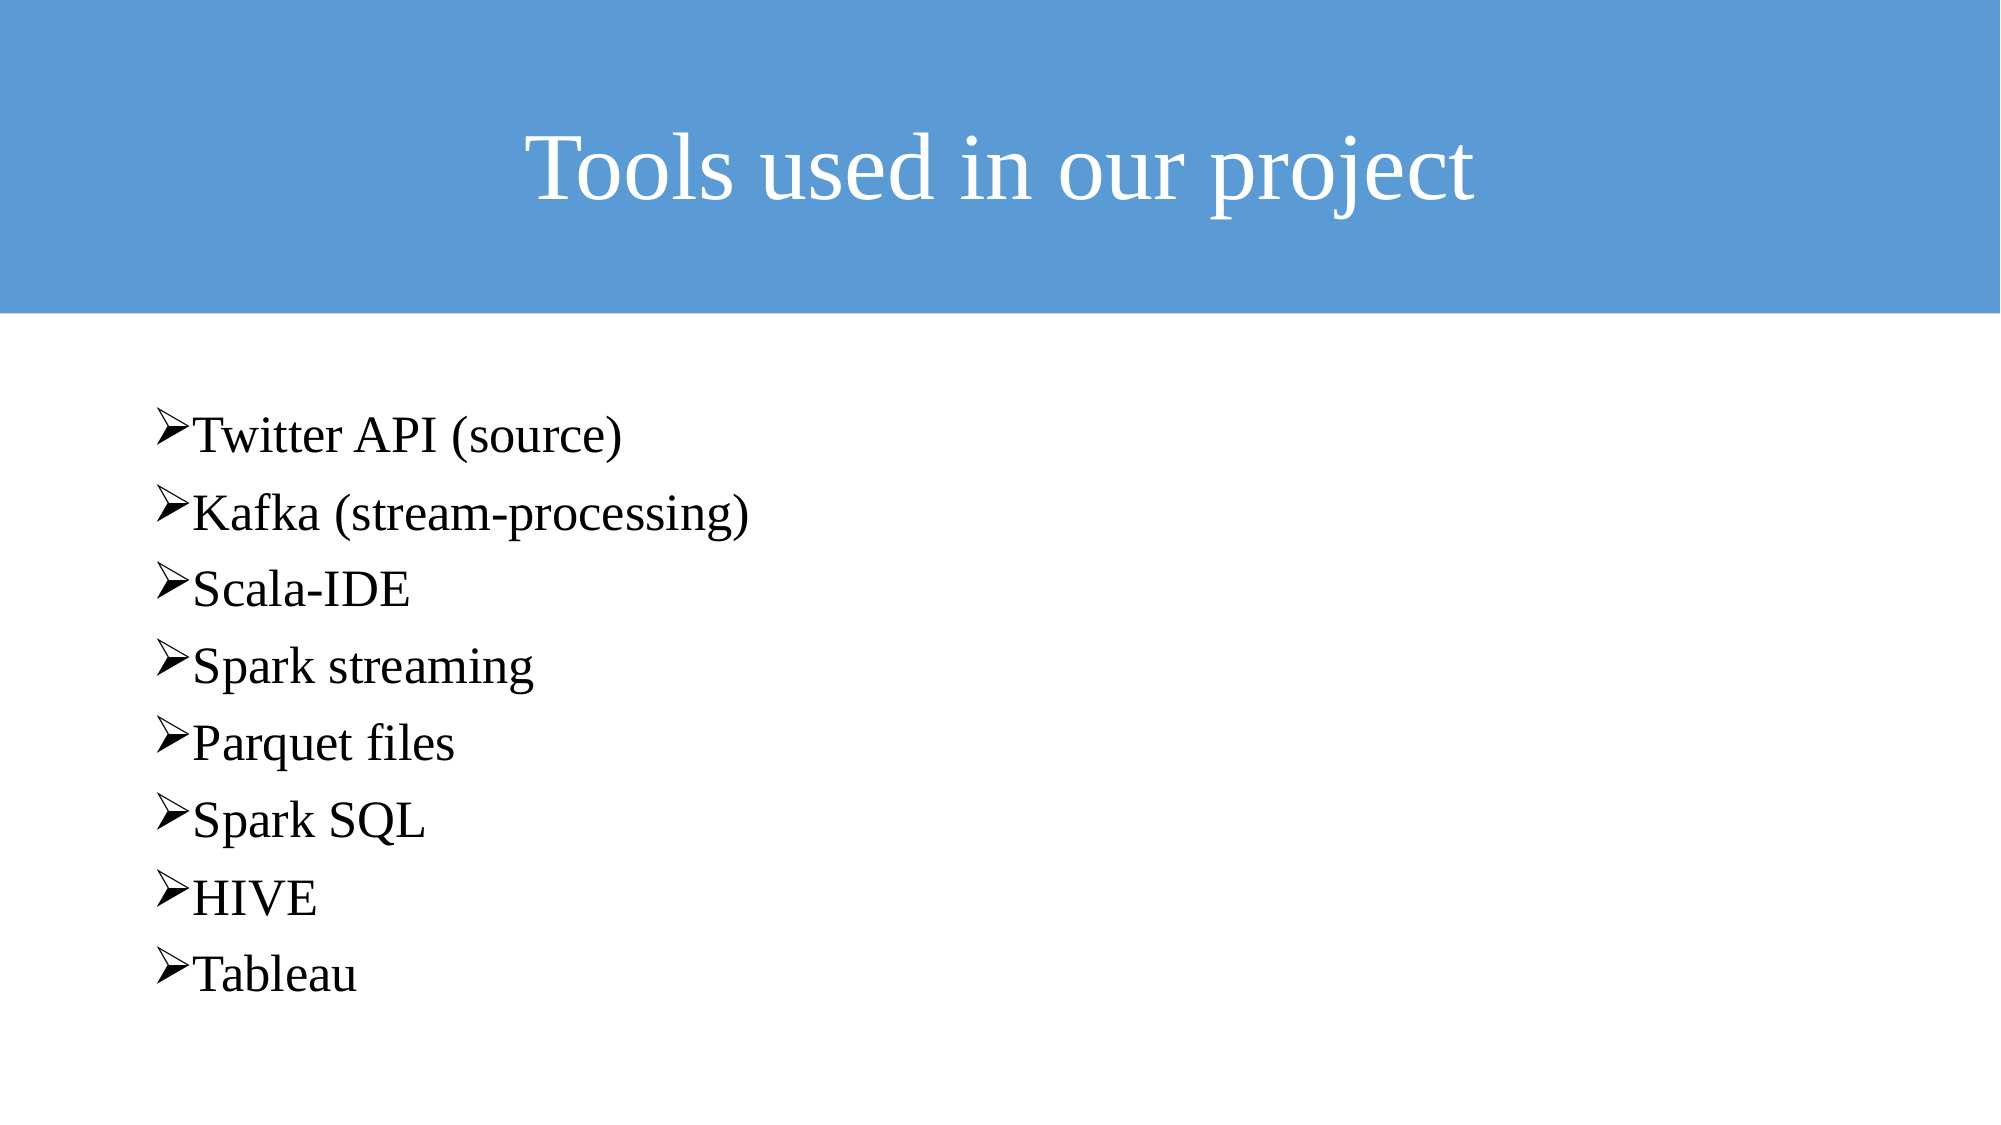

# Tools used in our project
Twitter API (source)
Kafka (stream-processing)
Scala-IDE
Spark streaming
Parquet files
Spark SQL
HIVE
Tableau